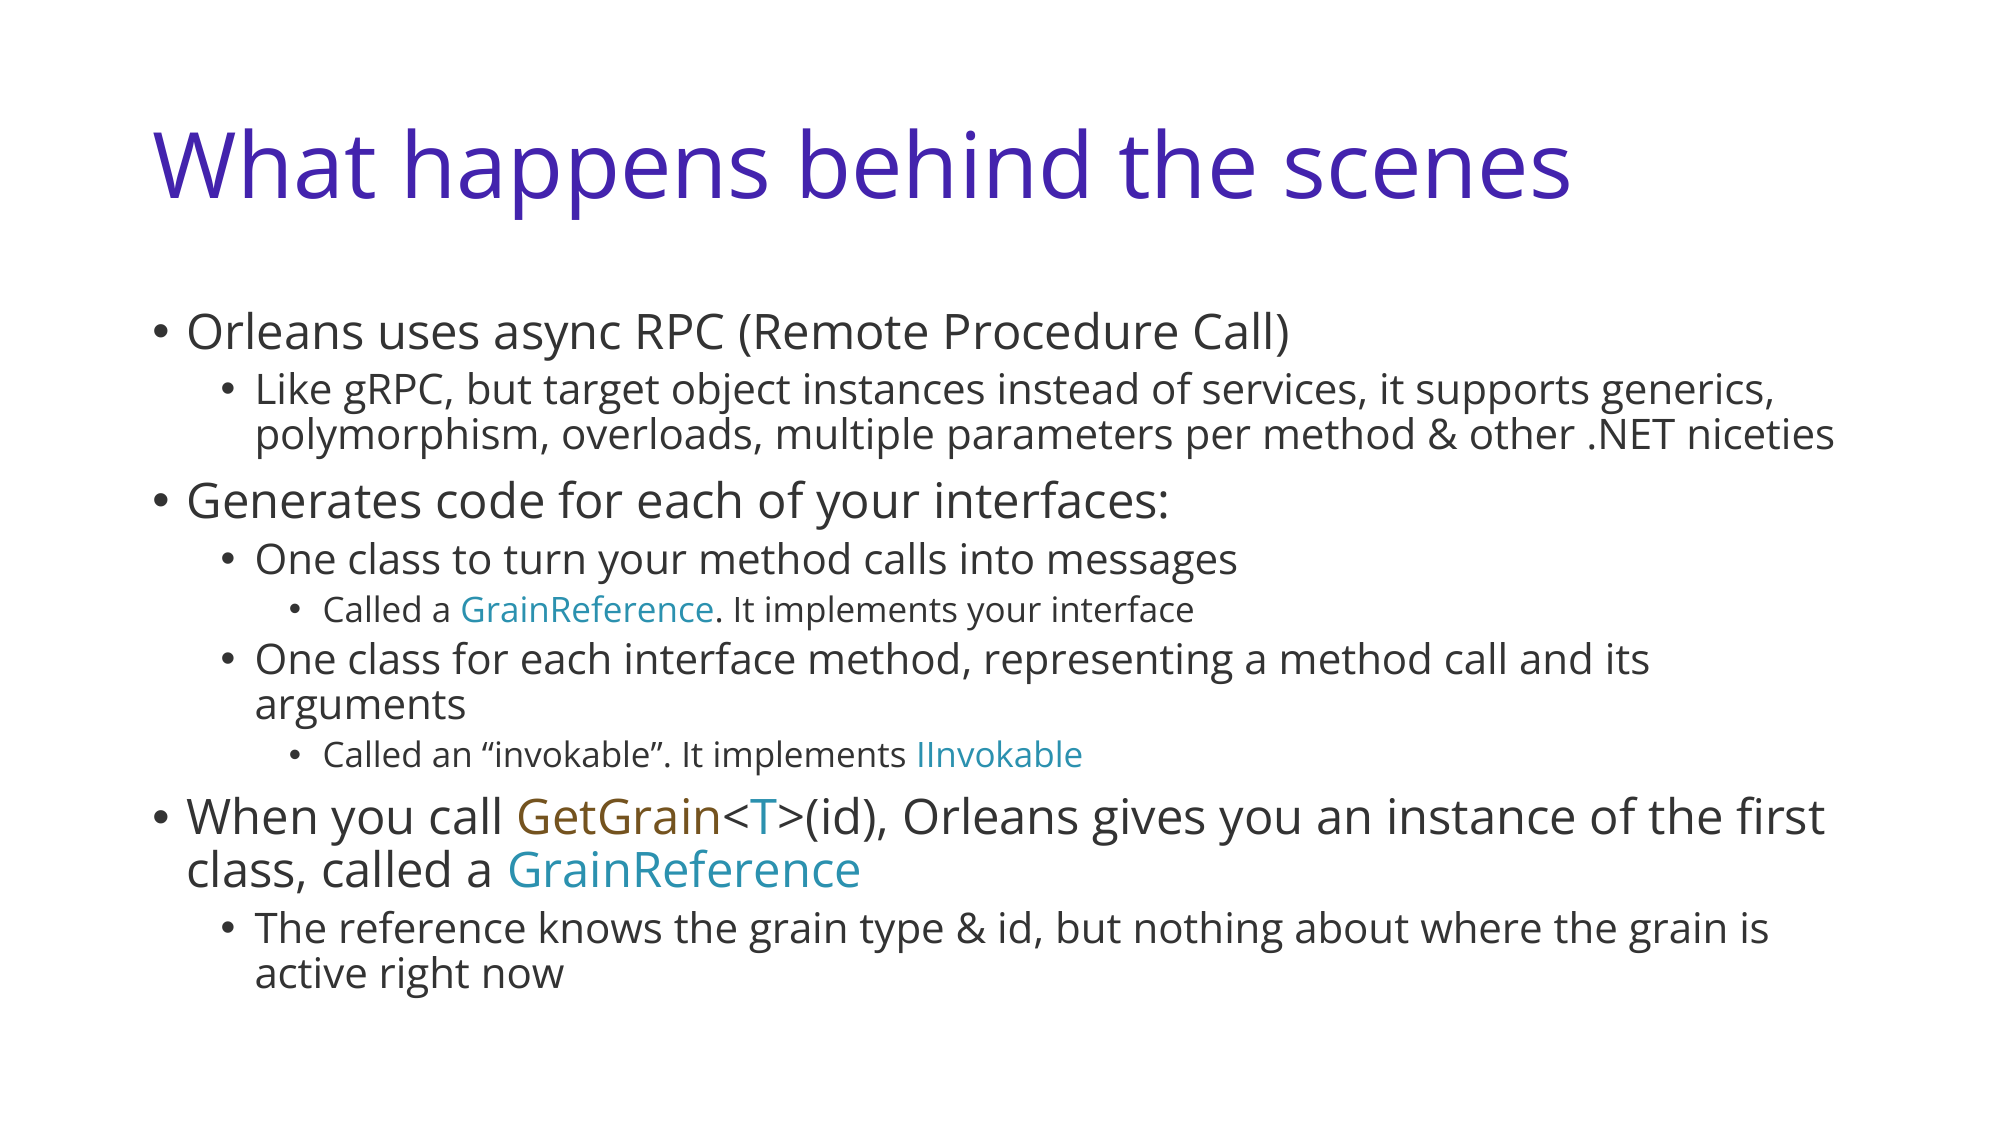

# What happens behind the scenes
Orleans uses async RPC (Remote Procedure Call)
Like gRPC, but target object instances instead of services, it supports generics, polymorphism, overloads, multiple parameters per method & other .NET niceties
Generates code for each of your interfaces:
One class to turn your method calls into messages
Called a GrainReference. It implements your interface
One class for each interface method, representing a method call and its arguments
Called an “invokable”. It implements IInvokable
When you call GetGrain<T>(id), Orleans gives you an instance of the first class, called a GrainReference
The reference knows the grain type & id, but nothing about where the grain is active right now